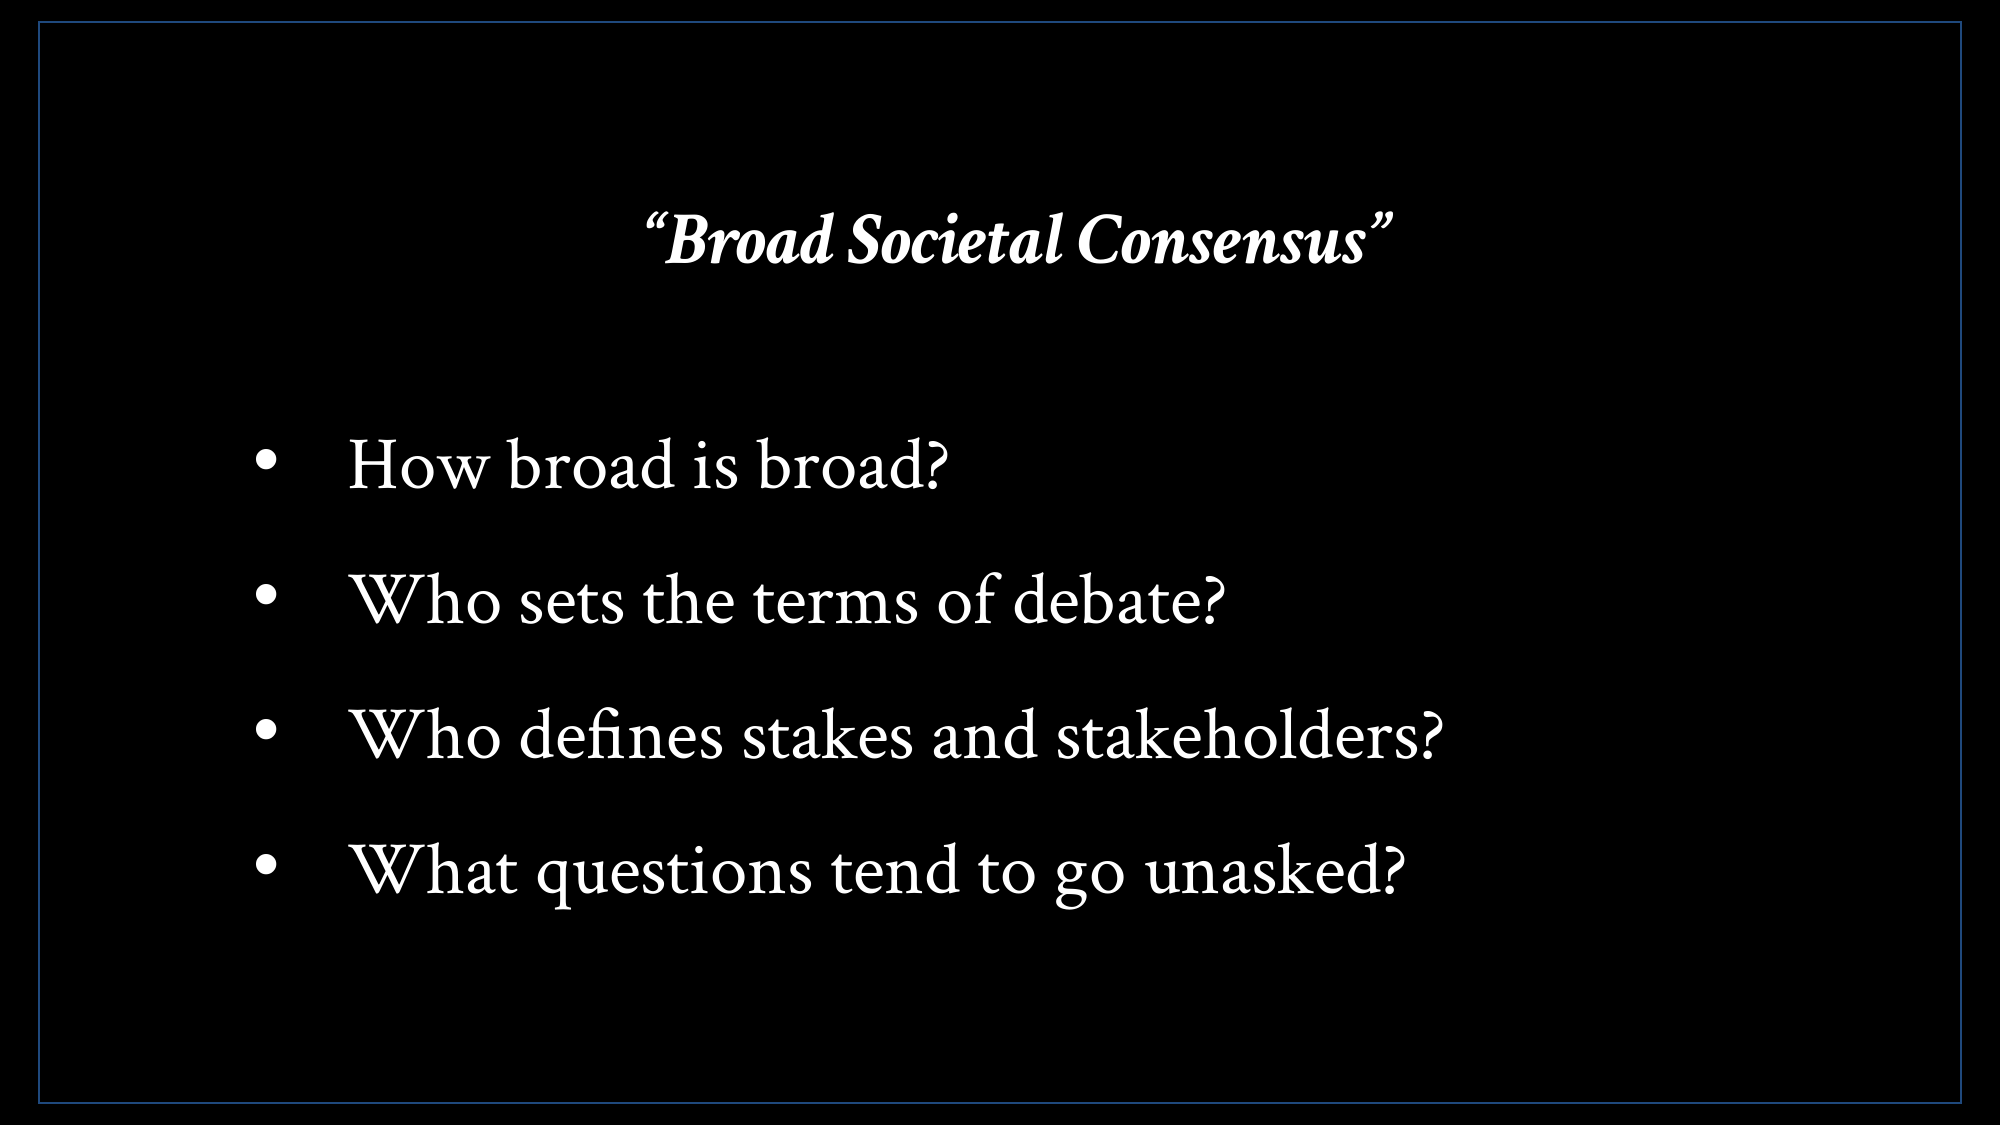

# Project overview
“Broad Societal Consensus”

How broad is broad?
Who sets the terms of debate?
Who defines stakes and stakeholders?
What questions tend to go unasked?